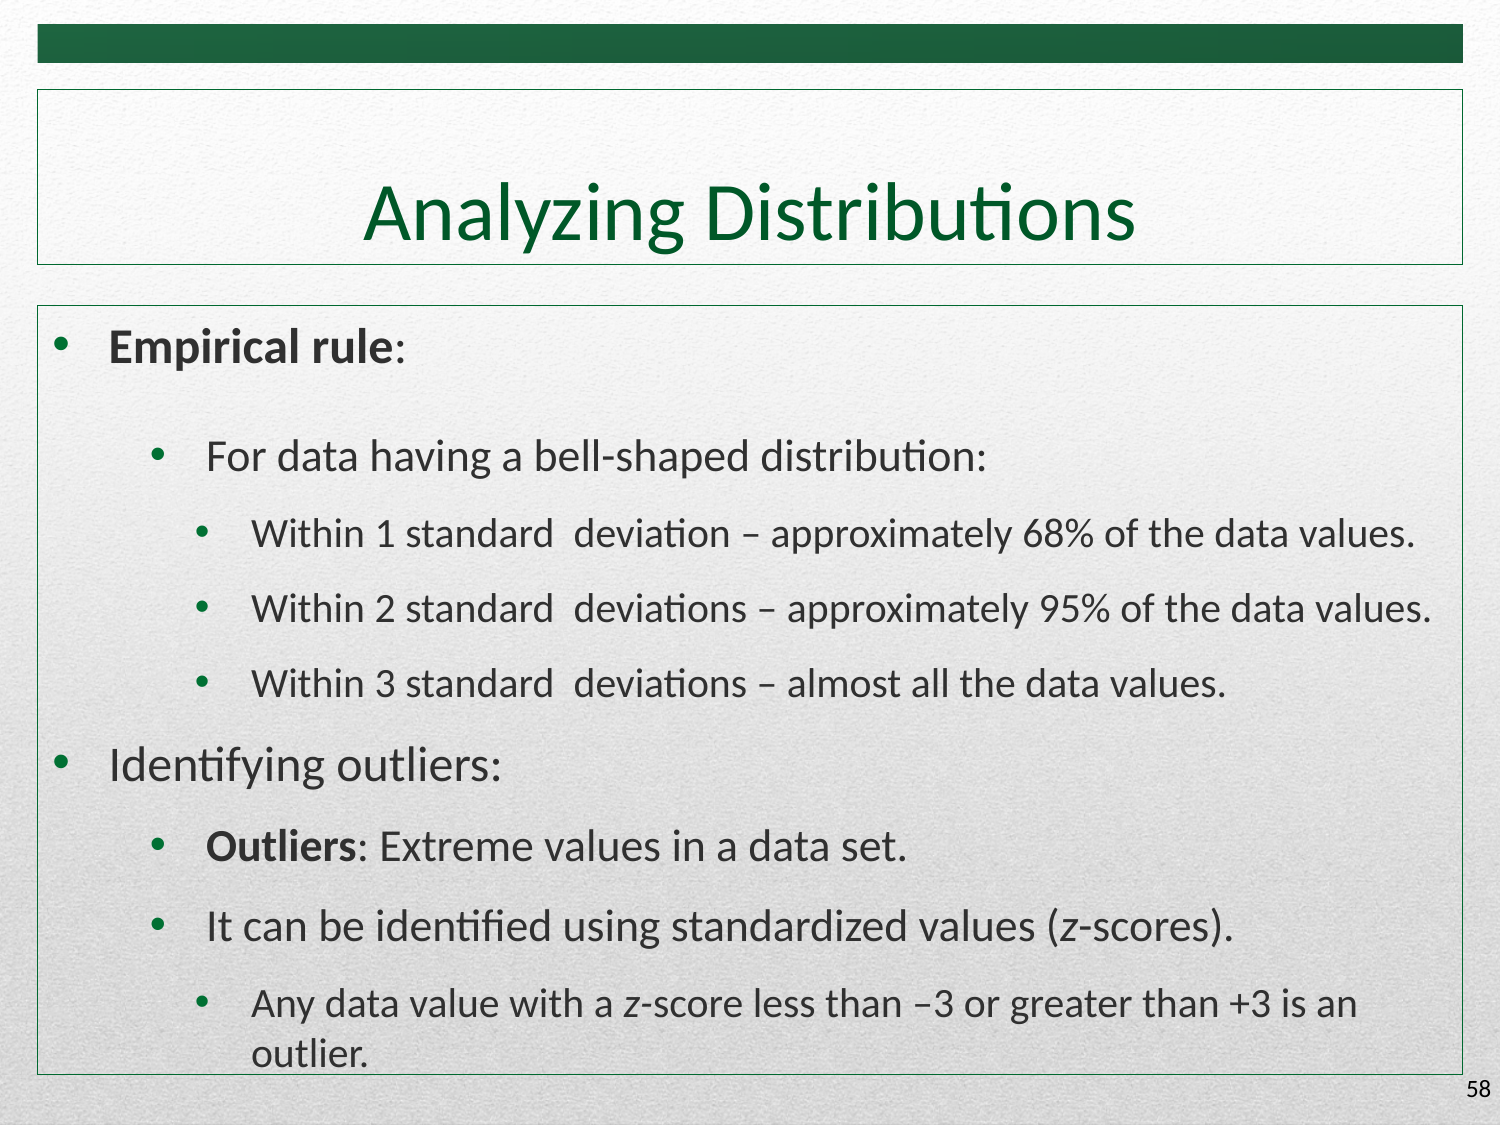

# Analyzing Distributions
Empirical rule:
For data having a bell-shaped distribution:
Within 1 standard  deviation – approximately 68% of the data values.
Within 2 standard  deviations – approximately 95% of the data values.
Within 3 standard  deviations – almost all the data values.
Identifying outliers:
Outliers: Extreme values in a data set.
It can be identified using standardized values (z-scores).
Any data value with a z-score less than –3 or greater than +3 is an outlier.

58